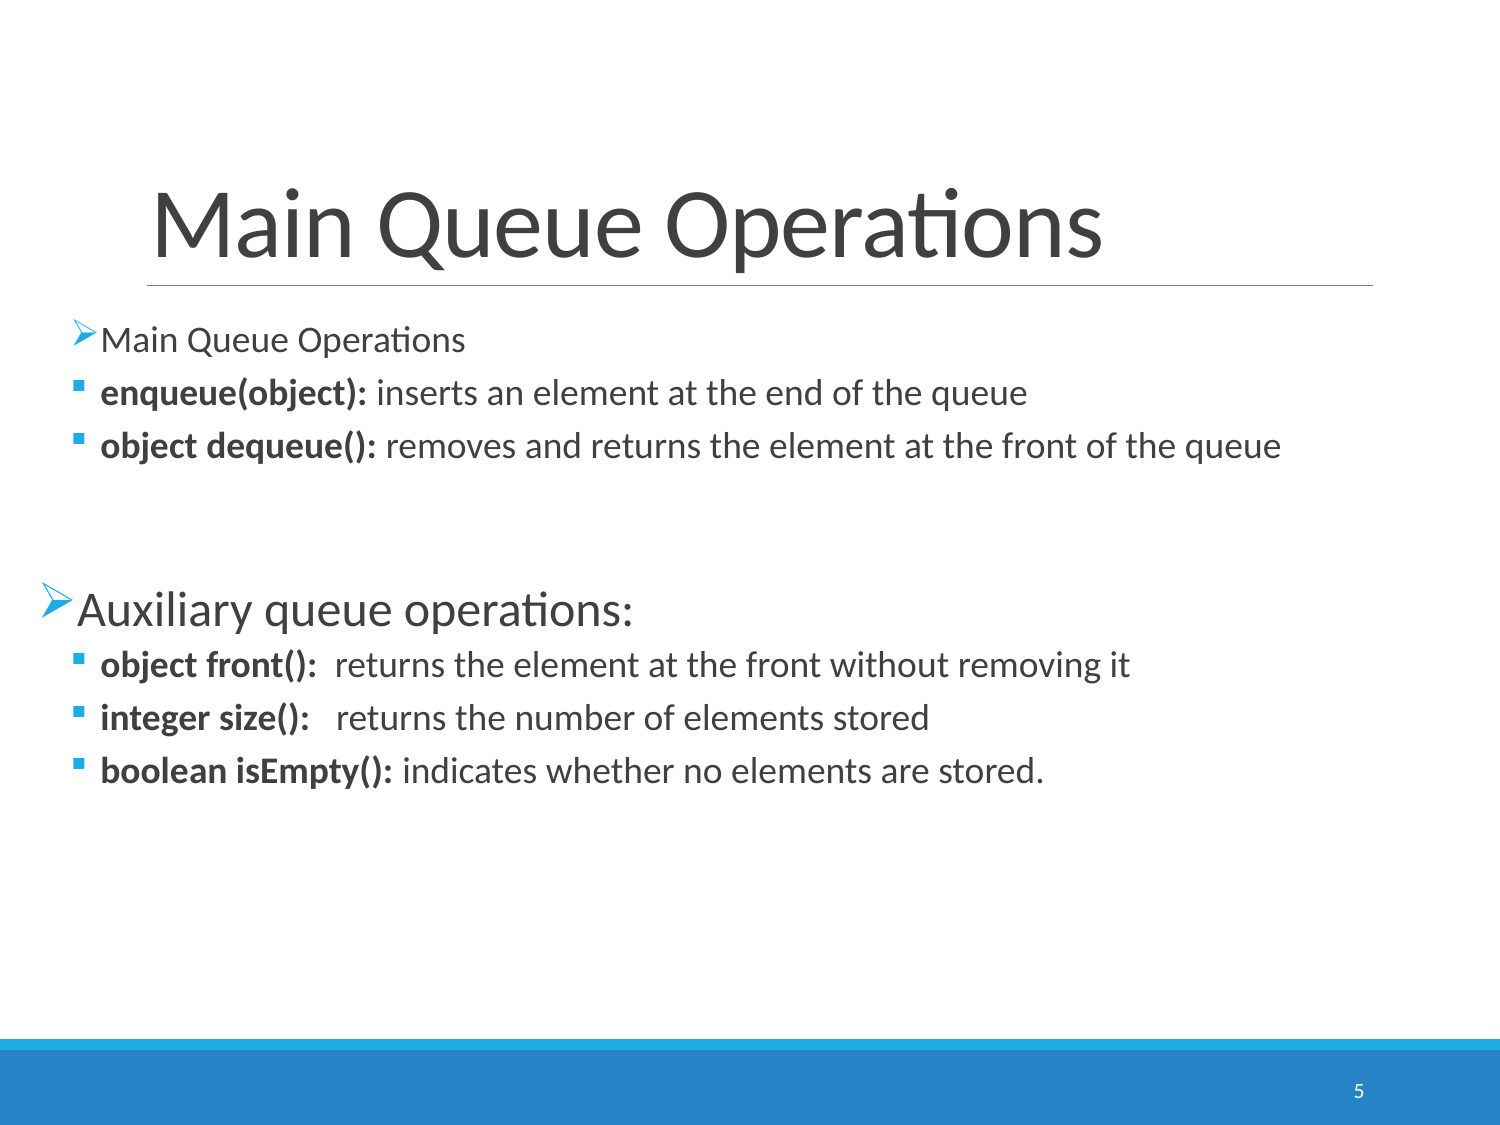

# Main Queue Operations
Main Queue Operations
enqueue(object): inserts an element at the end of the queue
object dequeue(): removes and returns the element at the front of the queue

Auxiliary queue operations:
object front():  returns the element at the front without removing it
integer size():   returns the number of elements stored
boolean isEmpty(): indicates whether no elements are stored.
5